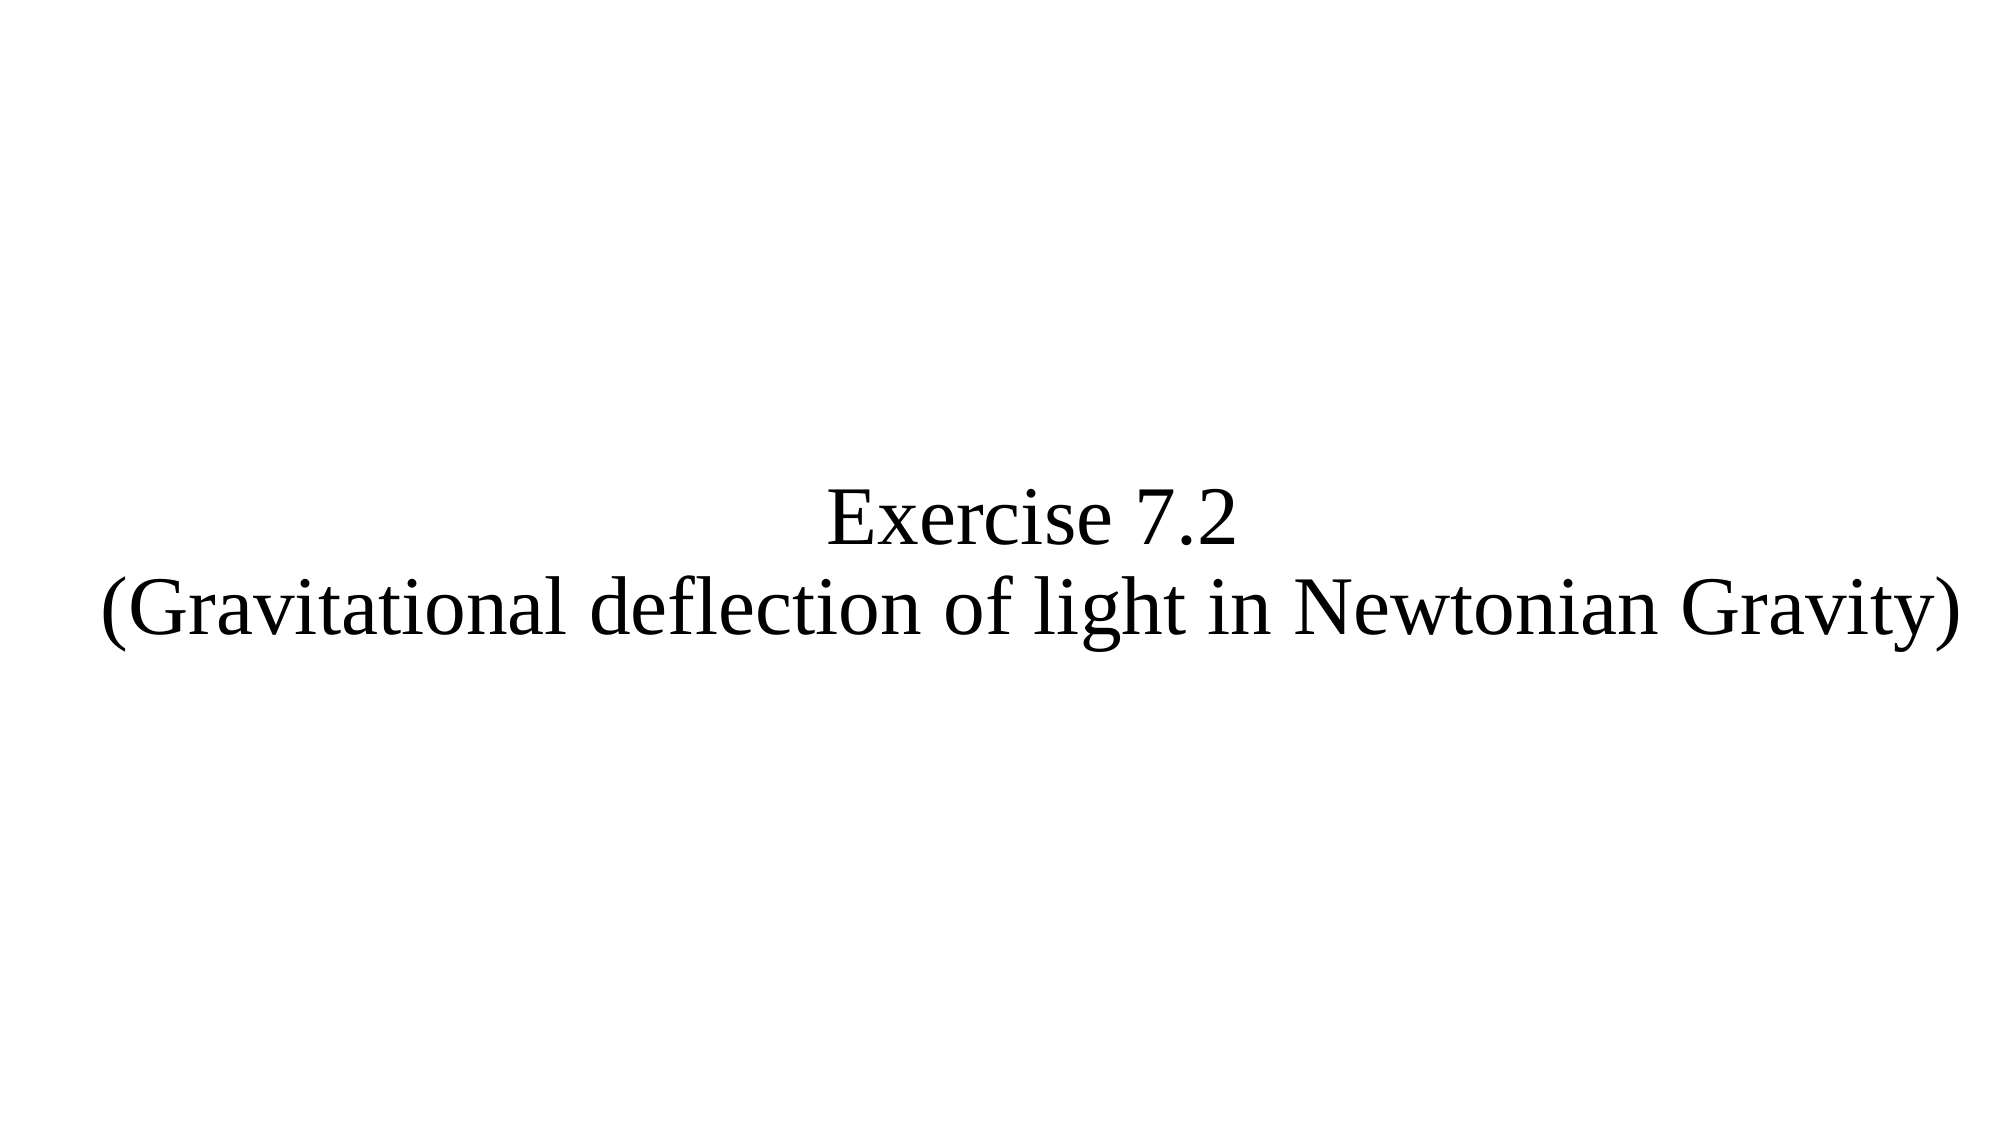

# Exercise 7.2 (Gravitational deflection of light in Newtonian Gravity)